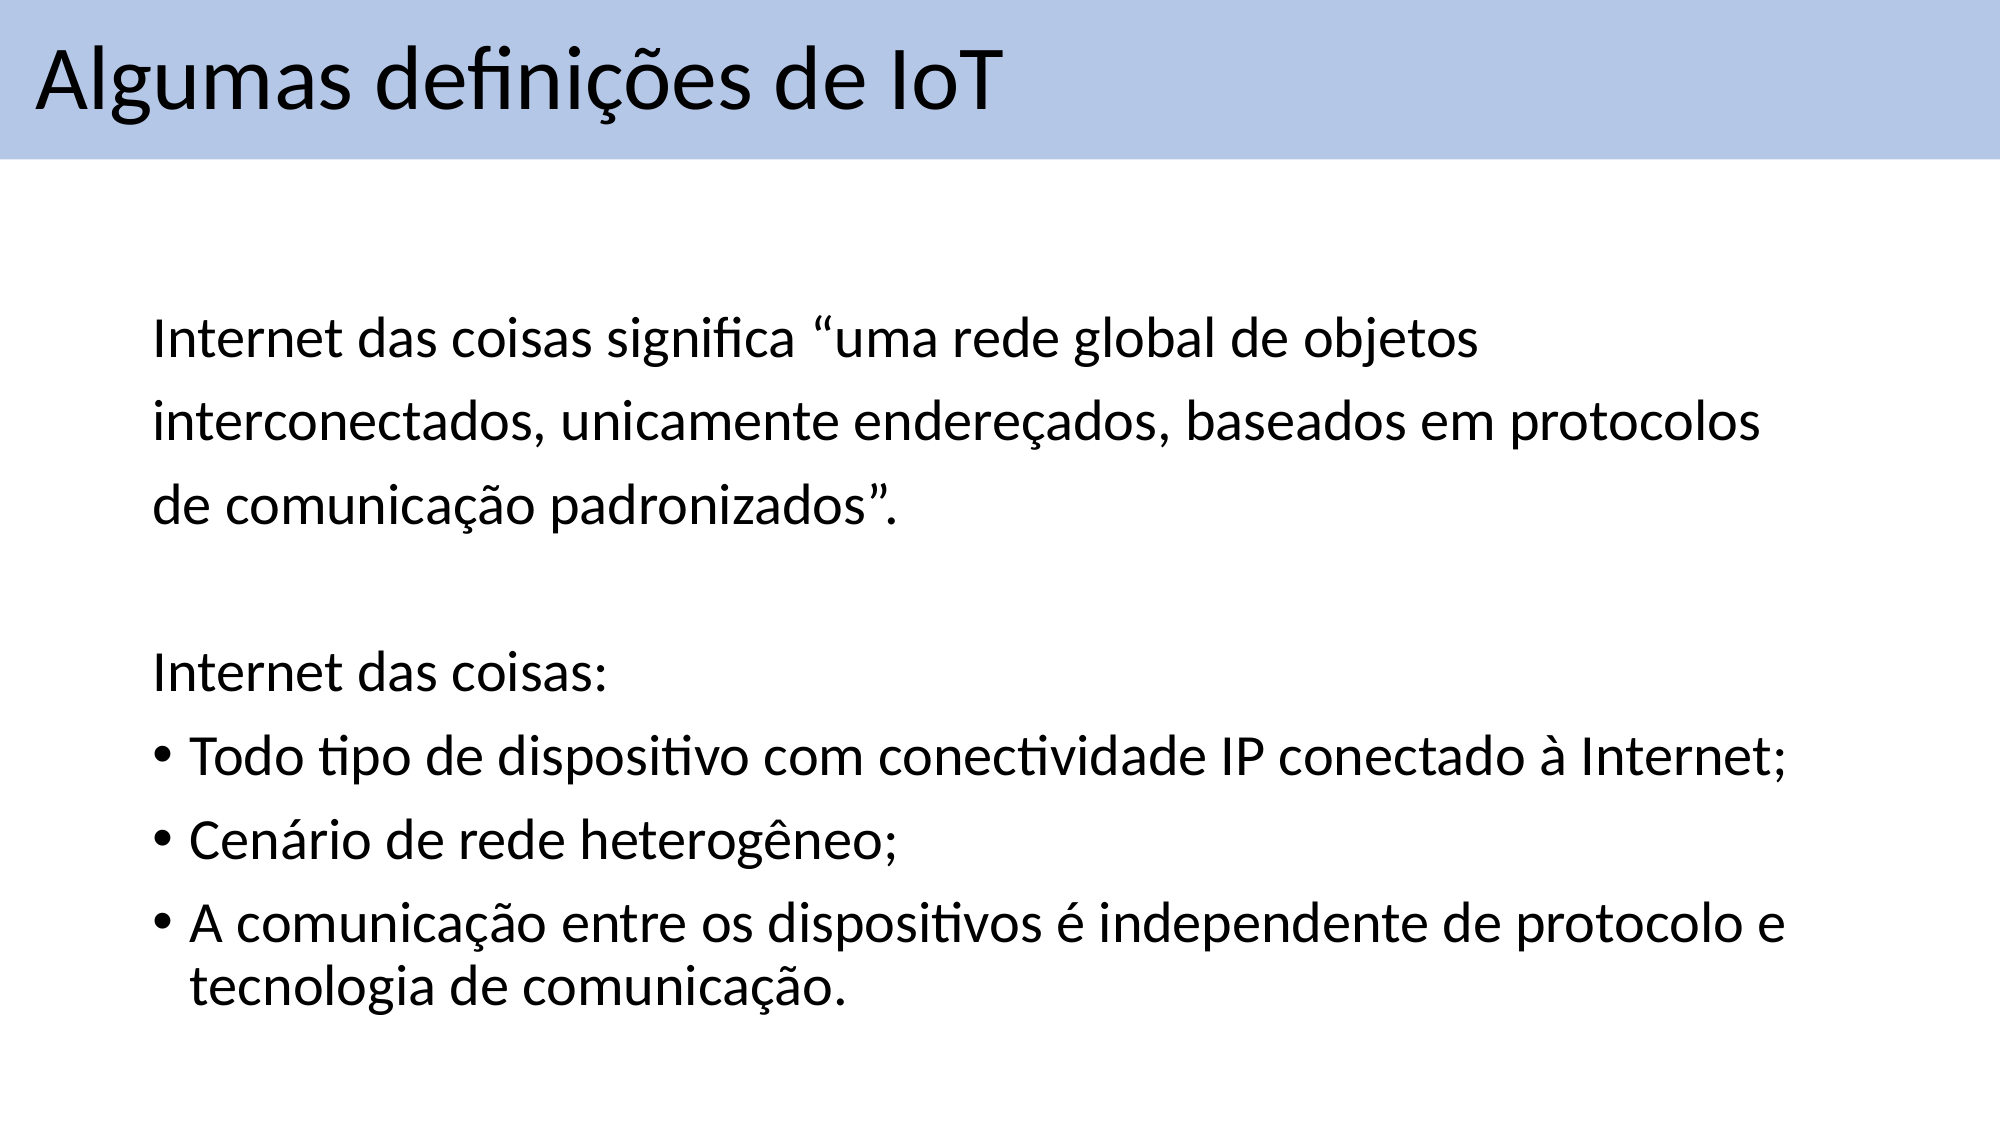

# Algumas definições de IoT
Internet das coisas significa “uma rede global de objetos
interconectados, unicamente endereçados, baseados em protocolos
de comunicação padronizados”.

Internet das coisas:
Todo tipo de dispositivo com conectividade IP conectado à Internet;
Cenário de rede heterogêneo;
A comunicação entre os dispositivos é independente de protocolo e tecnologia de comunicação.